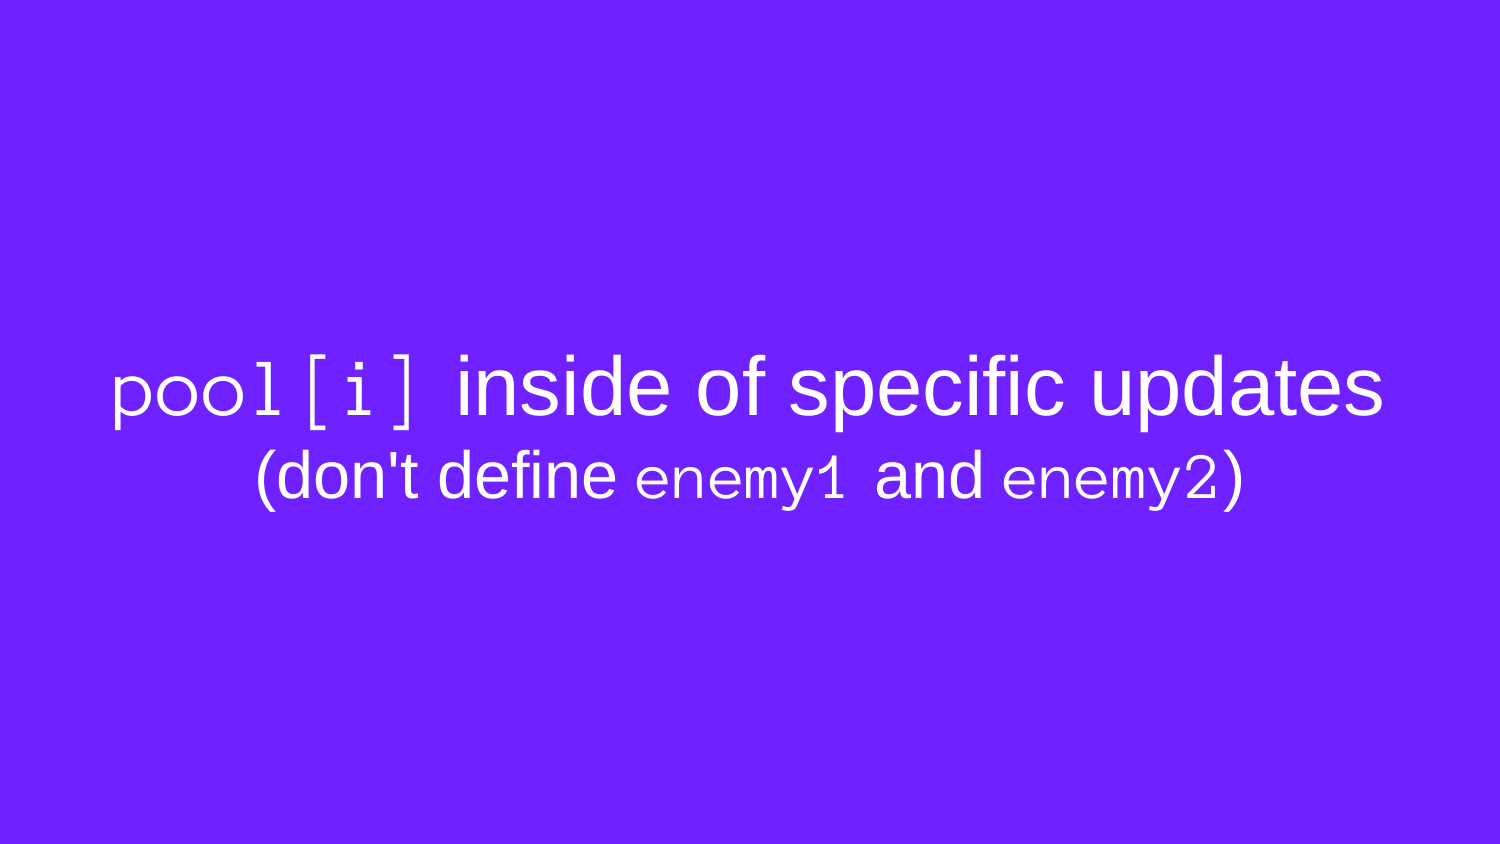

# pool[i] inside of specific updates (don't define enemy1 and enemy2)